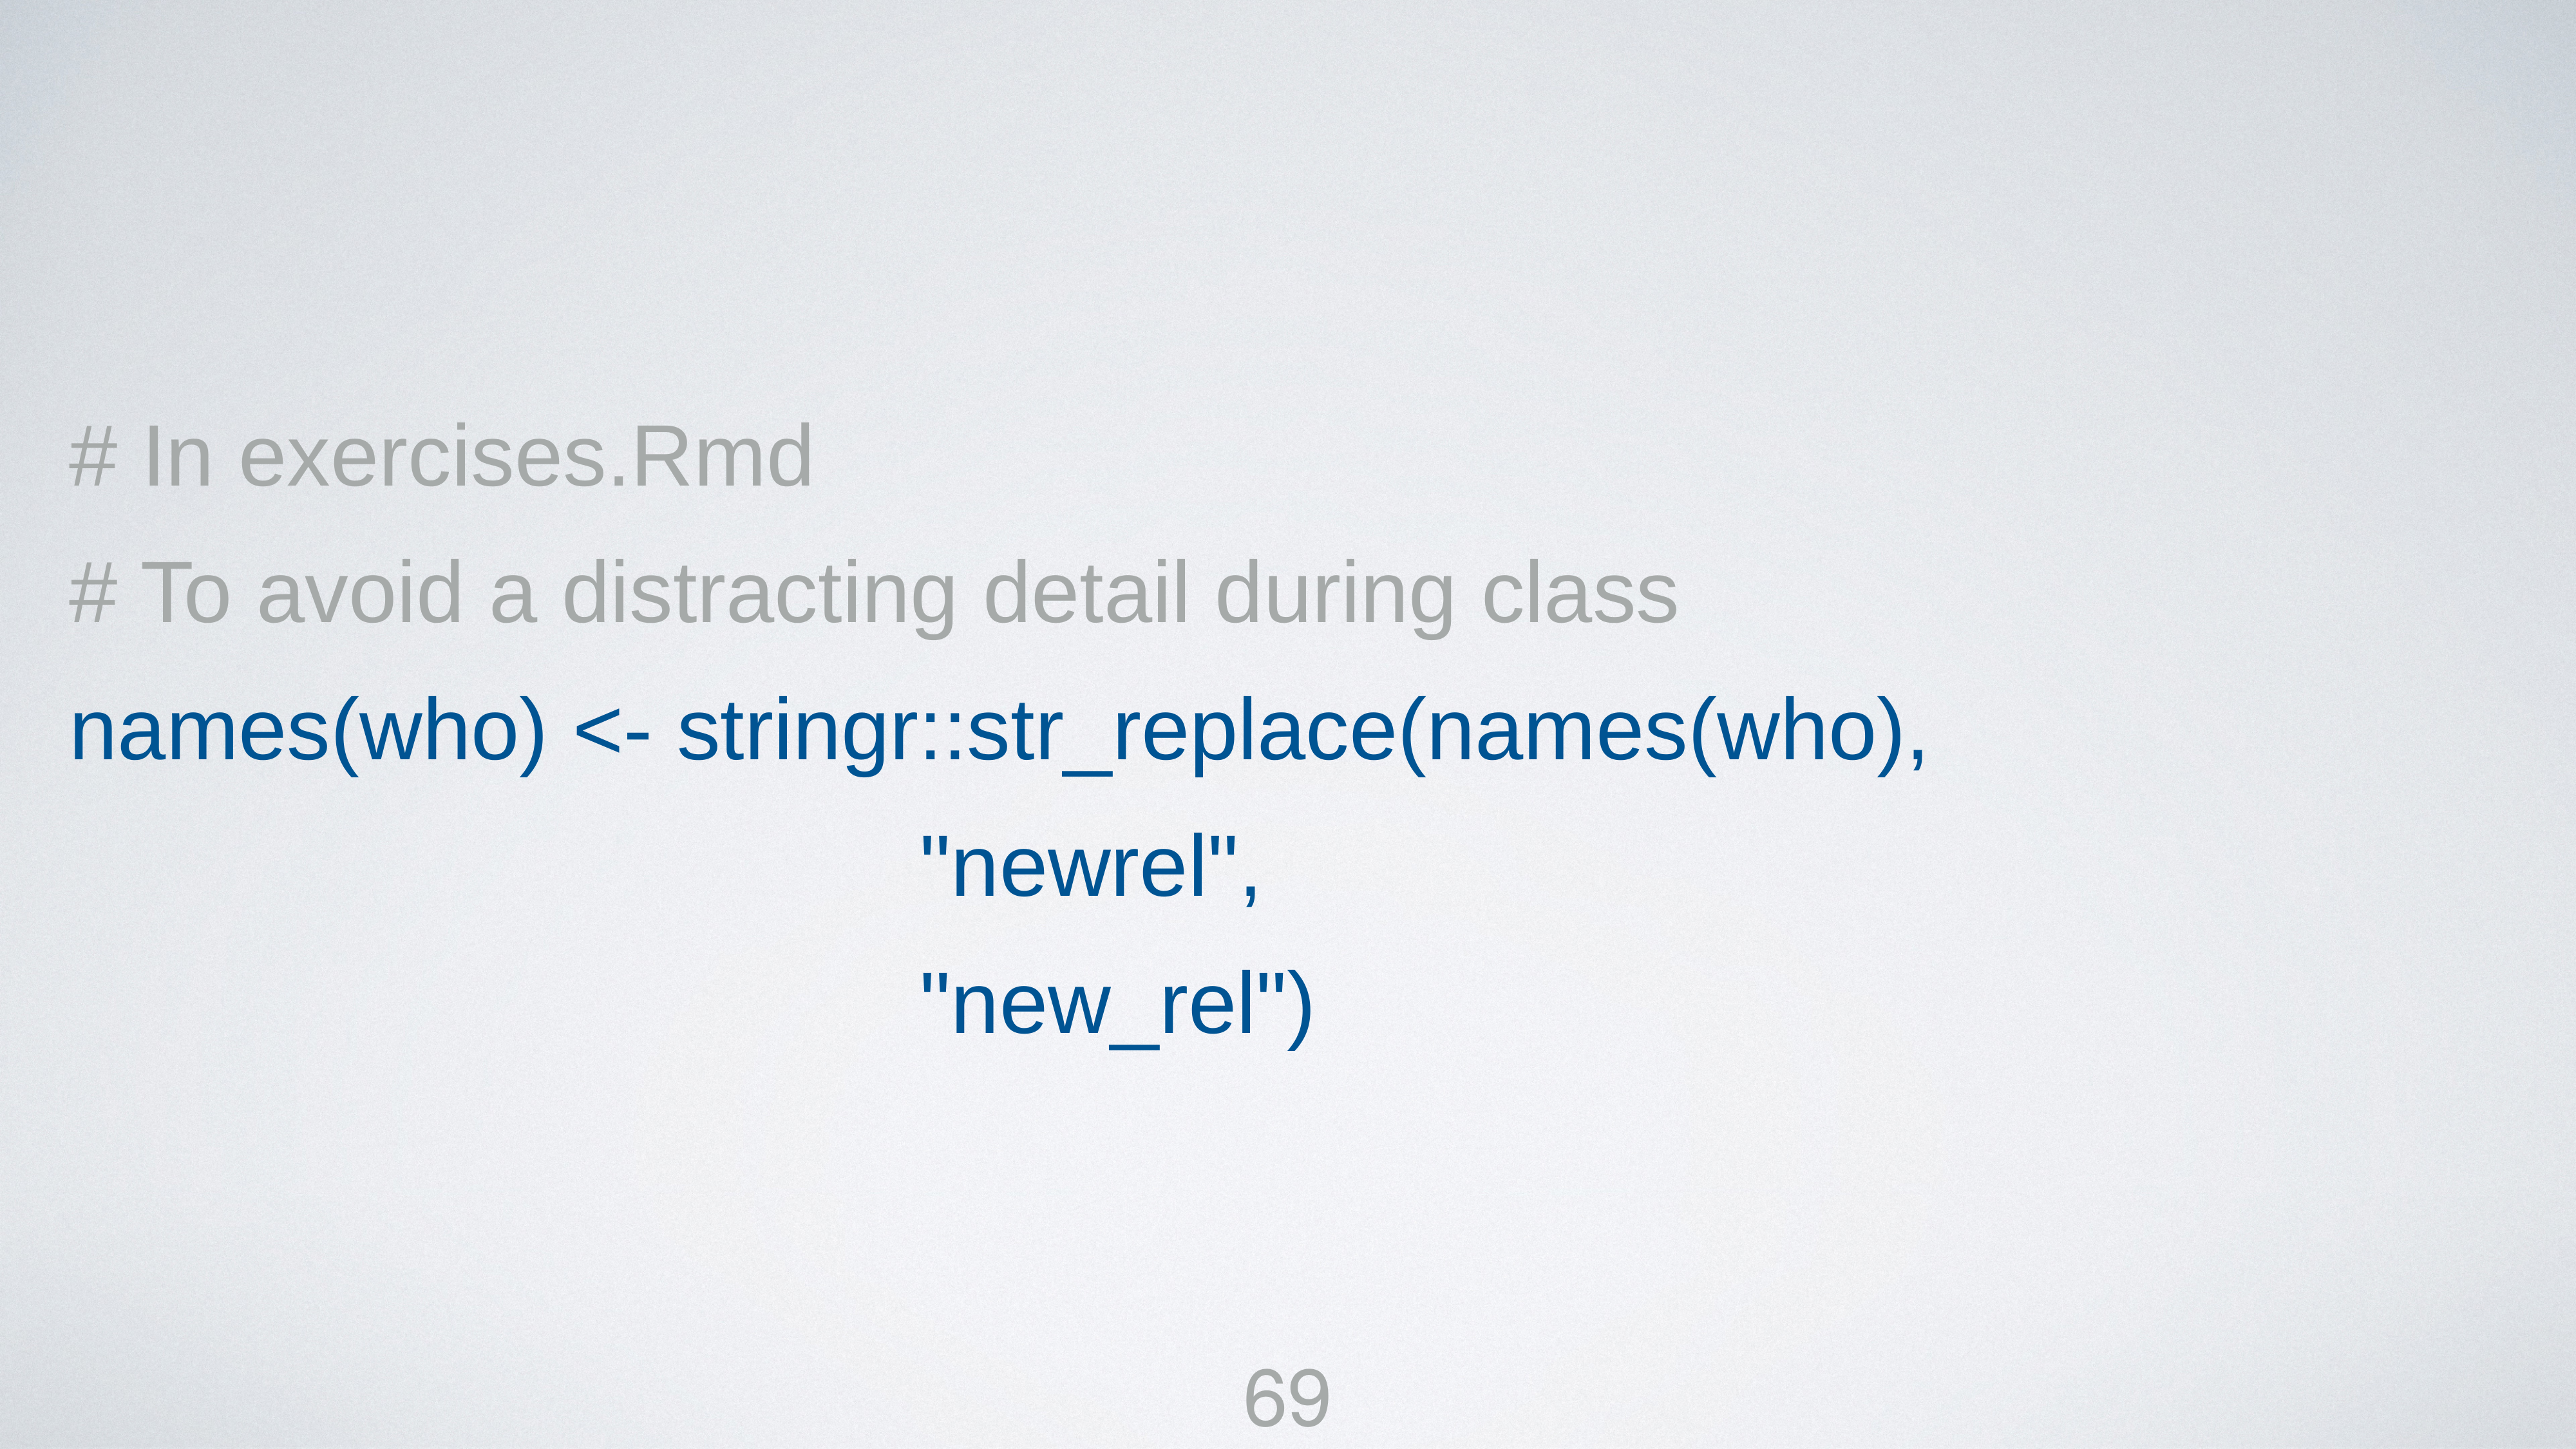

# In exercises.Rmd
# To avoid a distracting detail during class
names(who) <- stringr::str_replace(names(who),
                                   "newrel",
                                   "new_rel")
69